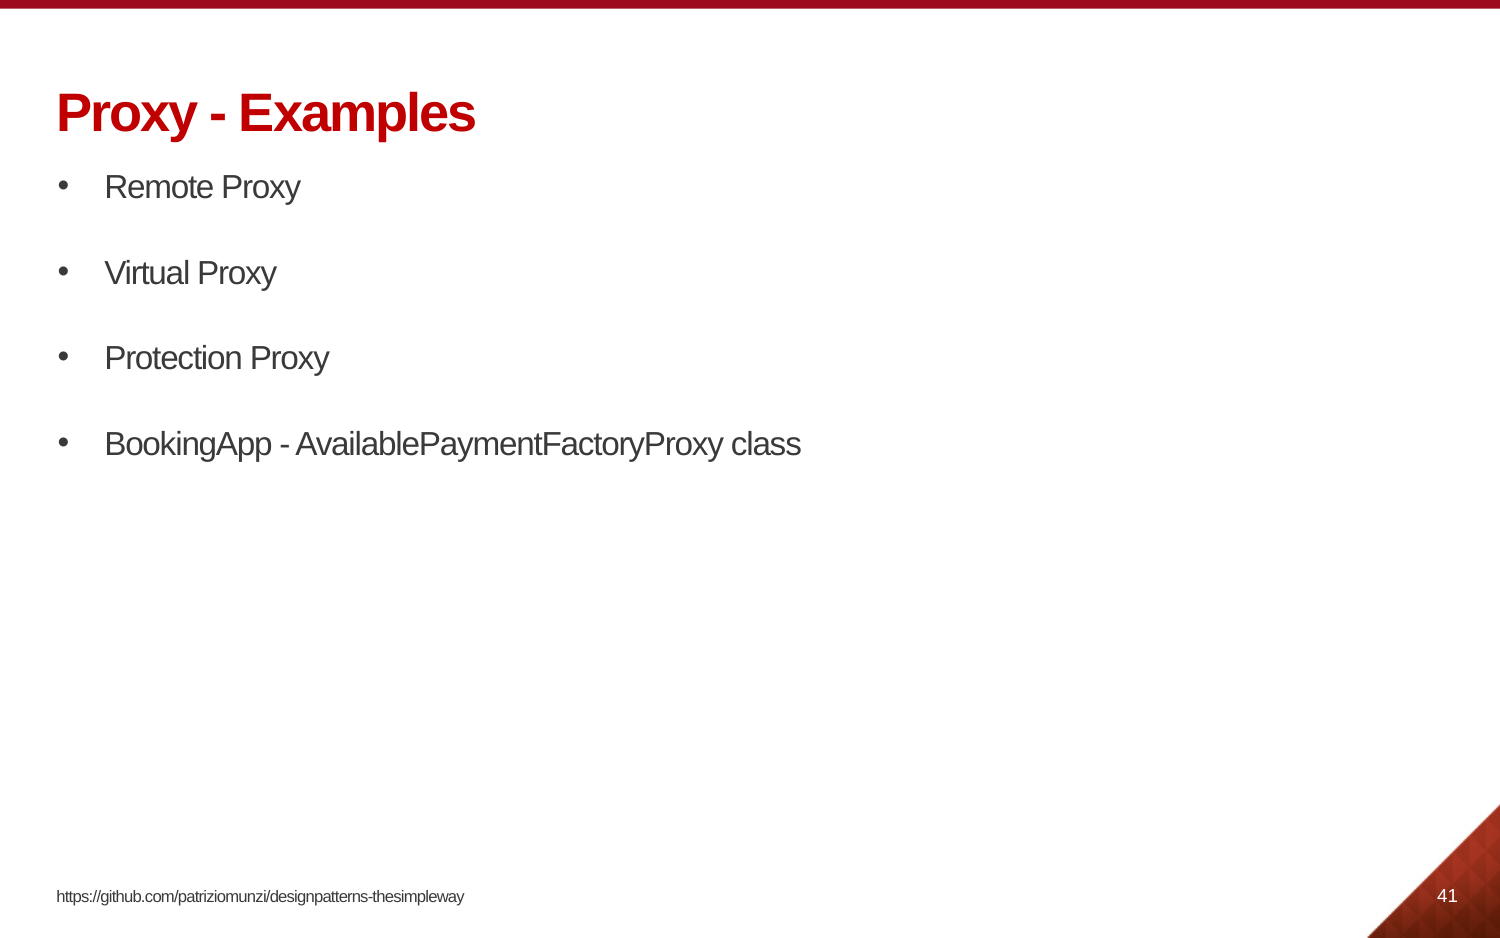

# Proxy - Examples
Remote Proxy
Virtual Proxy
Protection Proxy
BookingApp - AvailablePaymentFactoryProxy class
41
https://github.com/patriziomunzi/designpatterns-thesimpleway